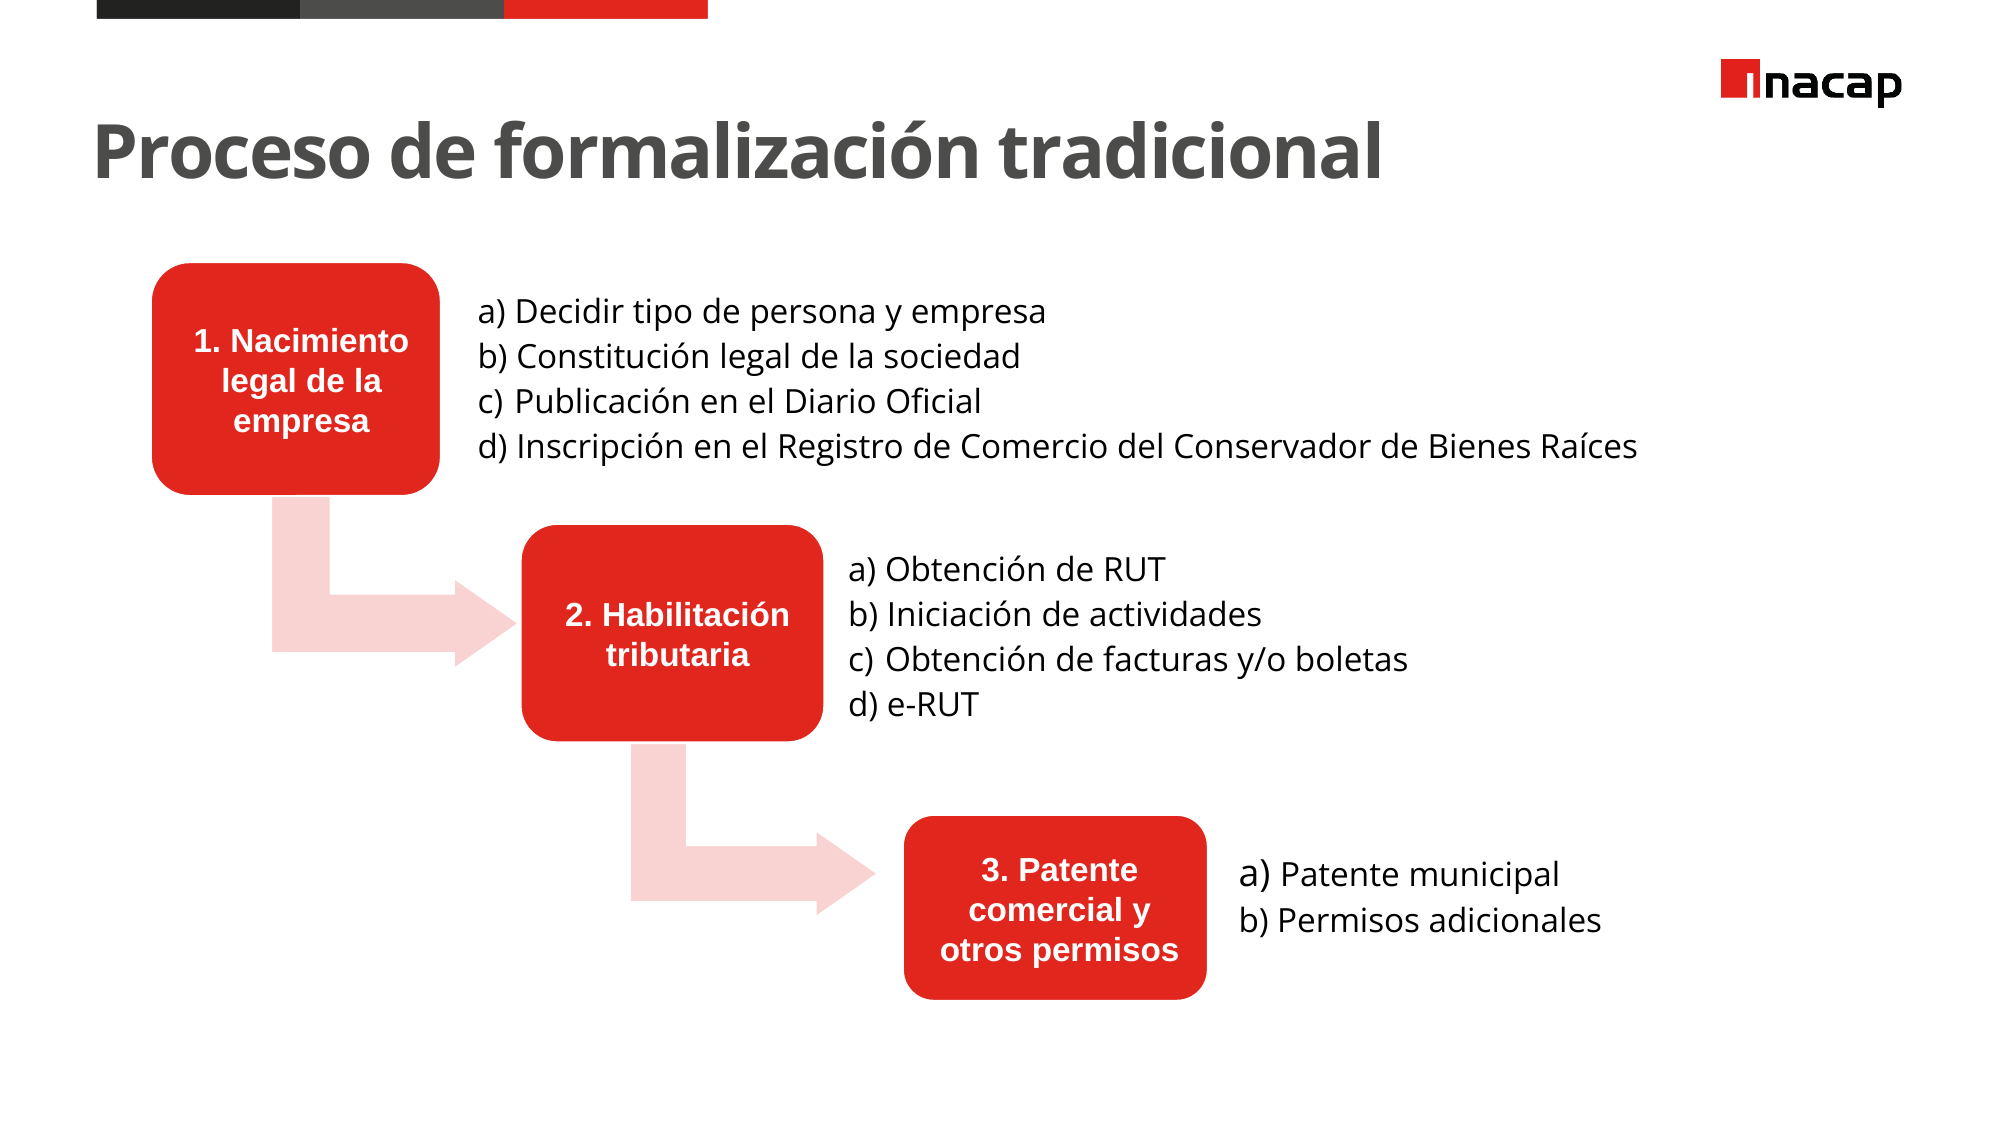

Proceso de formalización tradicional
1. Nacimiento legal de la empresa
 Decidir tipo de persona y empresa
 Constitución legal de la sociedad
 Publicación en el Diario Oficial
 Inscripción en el Registro de Comercio del Conservador de Bienes Raíces
2. Habilitación tributaria
 Obtención de RUT
 Iniciación de actividades
 Obtención de facturas y/o boletas
 e-RUT
3. Patente comercial y otros permisos
 Patente municipal
 Permisos adicionales